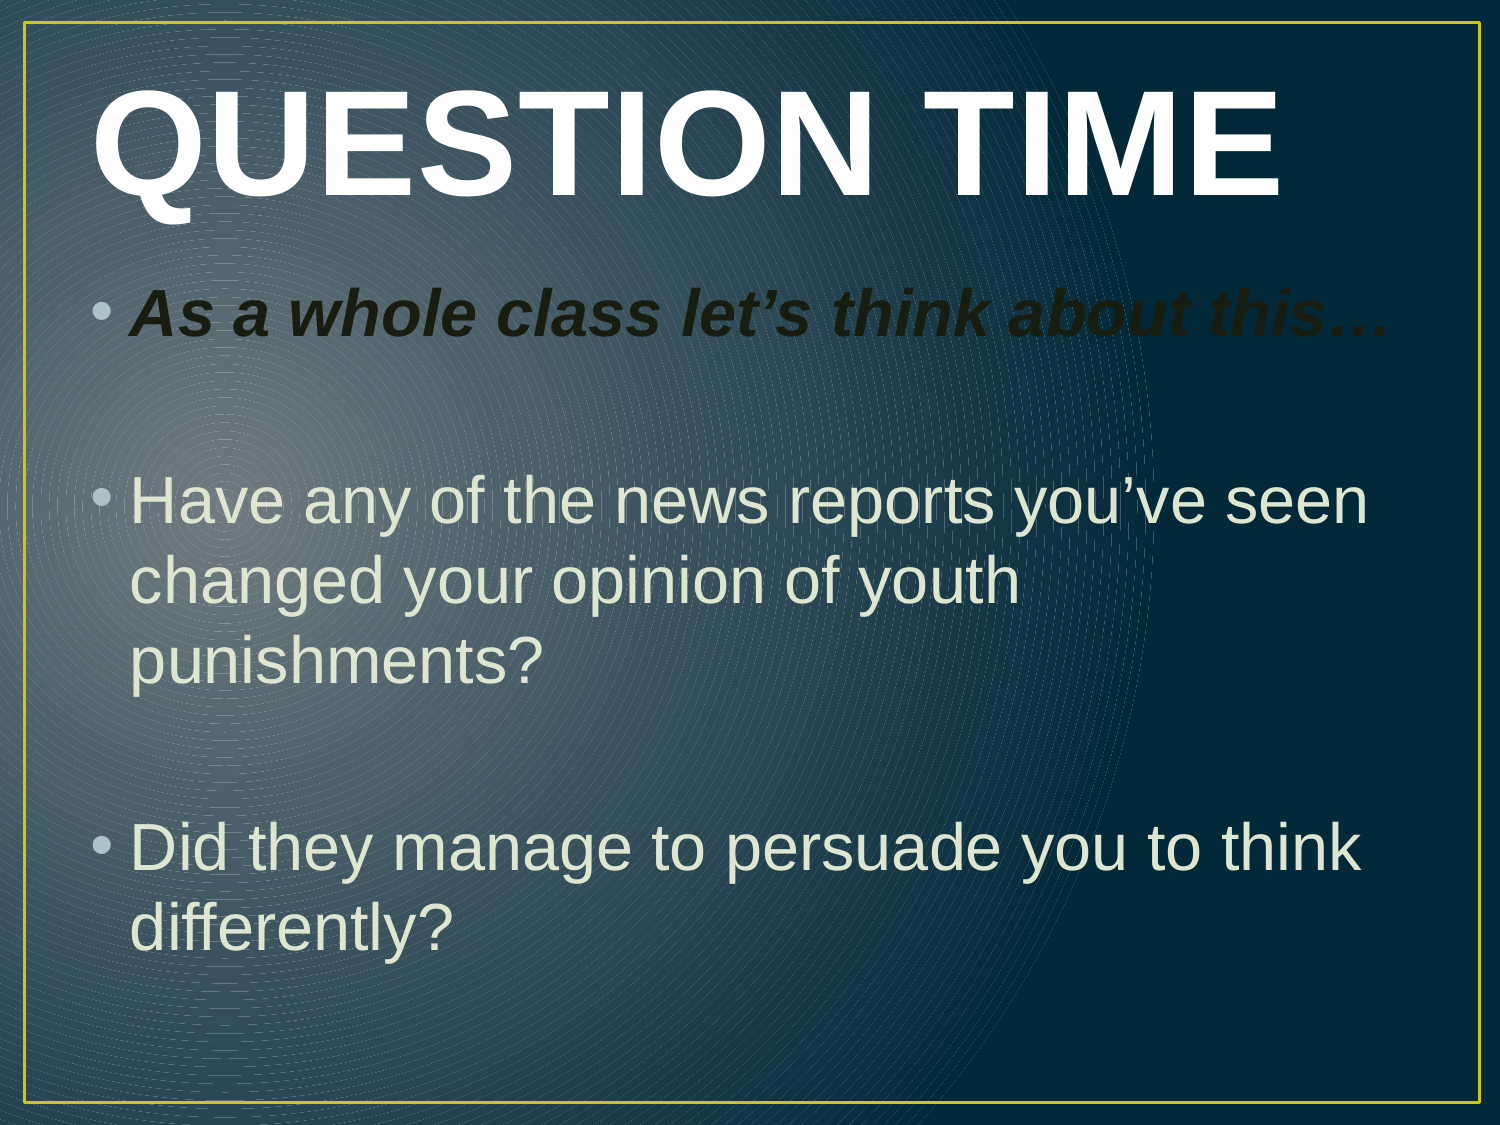

# QUESTION TIME
As a whole class let’s think about this…

Have any of the news reports you’ve seen changed your opinion of youth punishments?

Did they manage to persuade you to think differently?